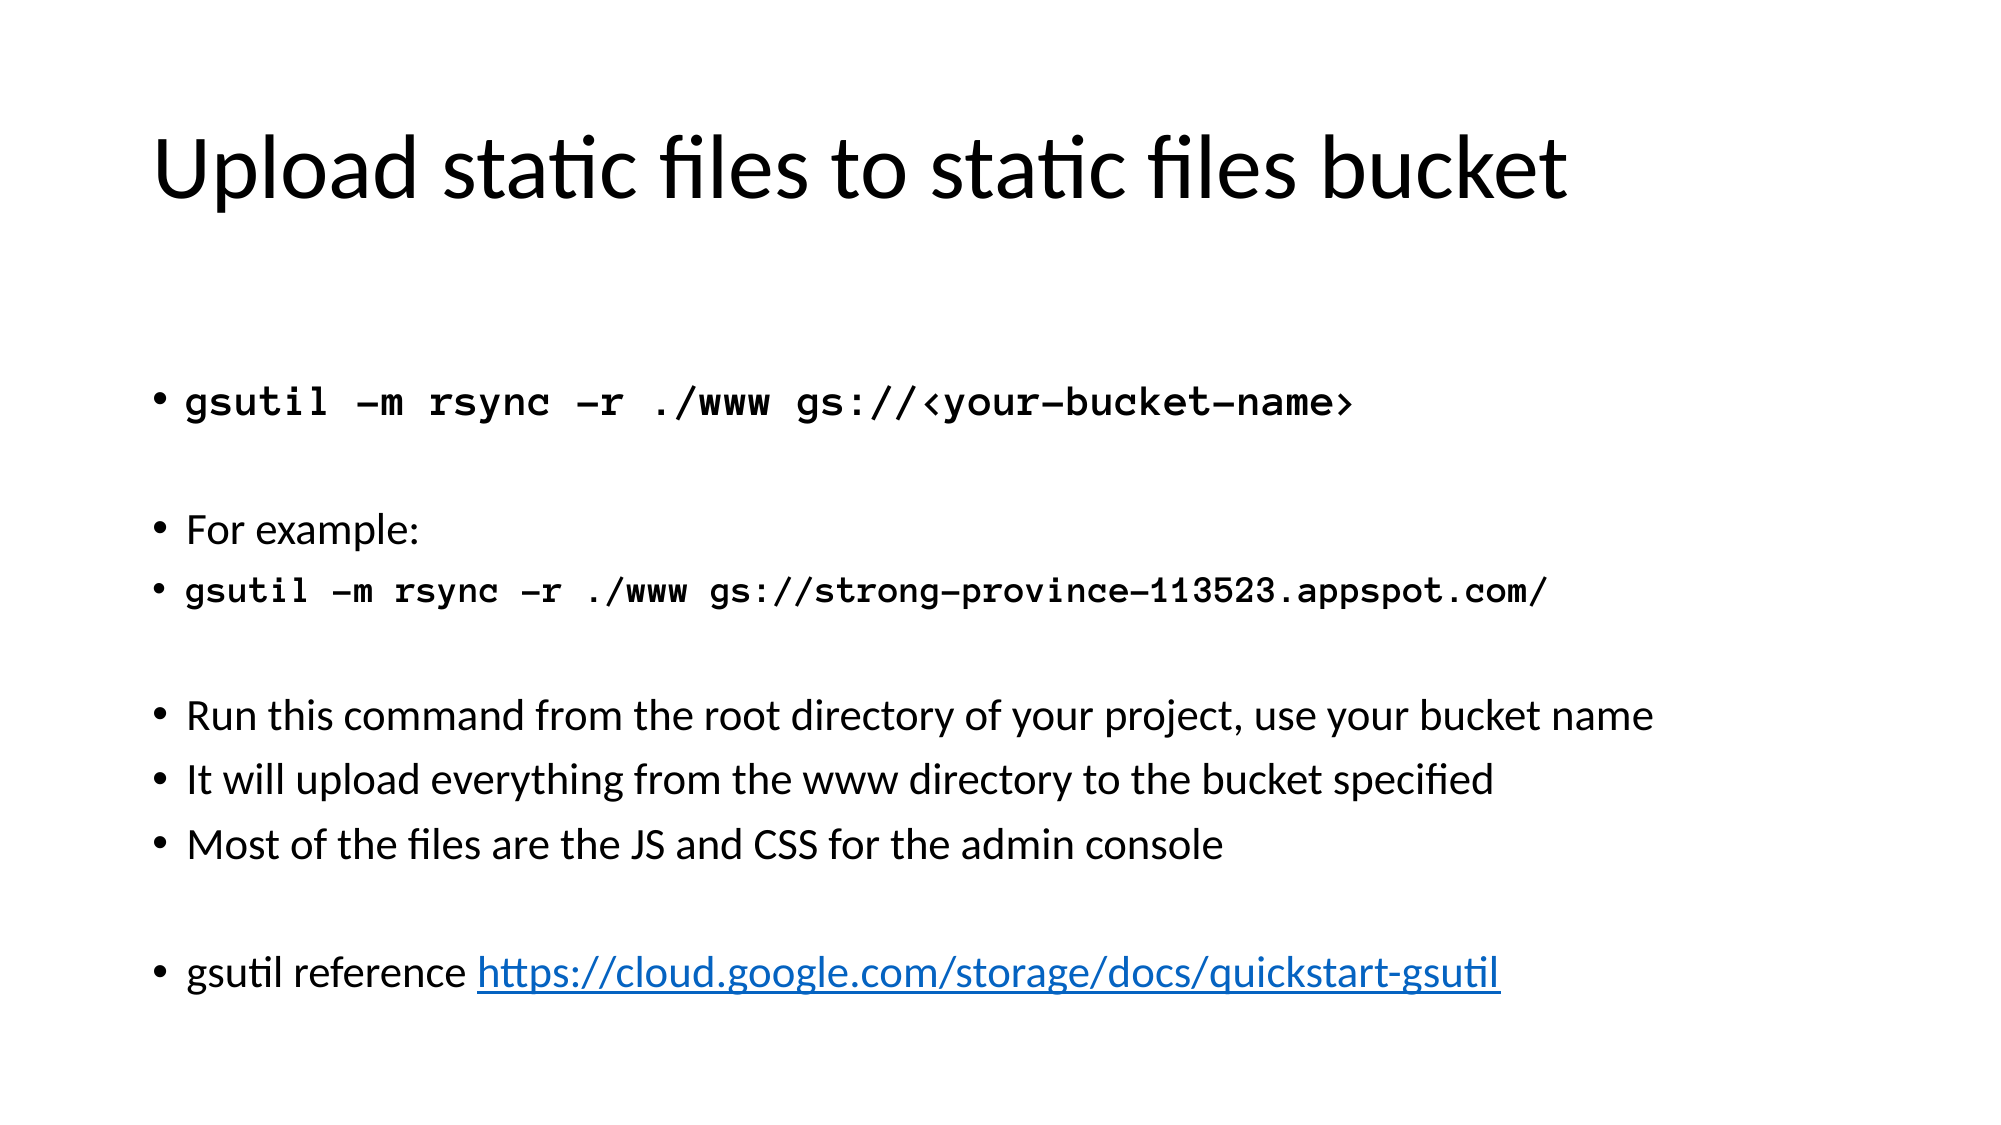

# Upload static files to static files bucket

gsutil -m rsync -r ./www gs://<your-bucket-name>

For example:
gsutil -m rsync -r ./www gs://strong-province-113523.appspot.com/

Run this command from the root directory of your project, use your bucket name
It will upload everything from the www directory to the bucket specified
Most of the files are the JS and CSS for the admin console

gsutil reference https://cloud.google.com/storage/docs/quickstart-gsutil